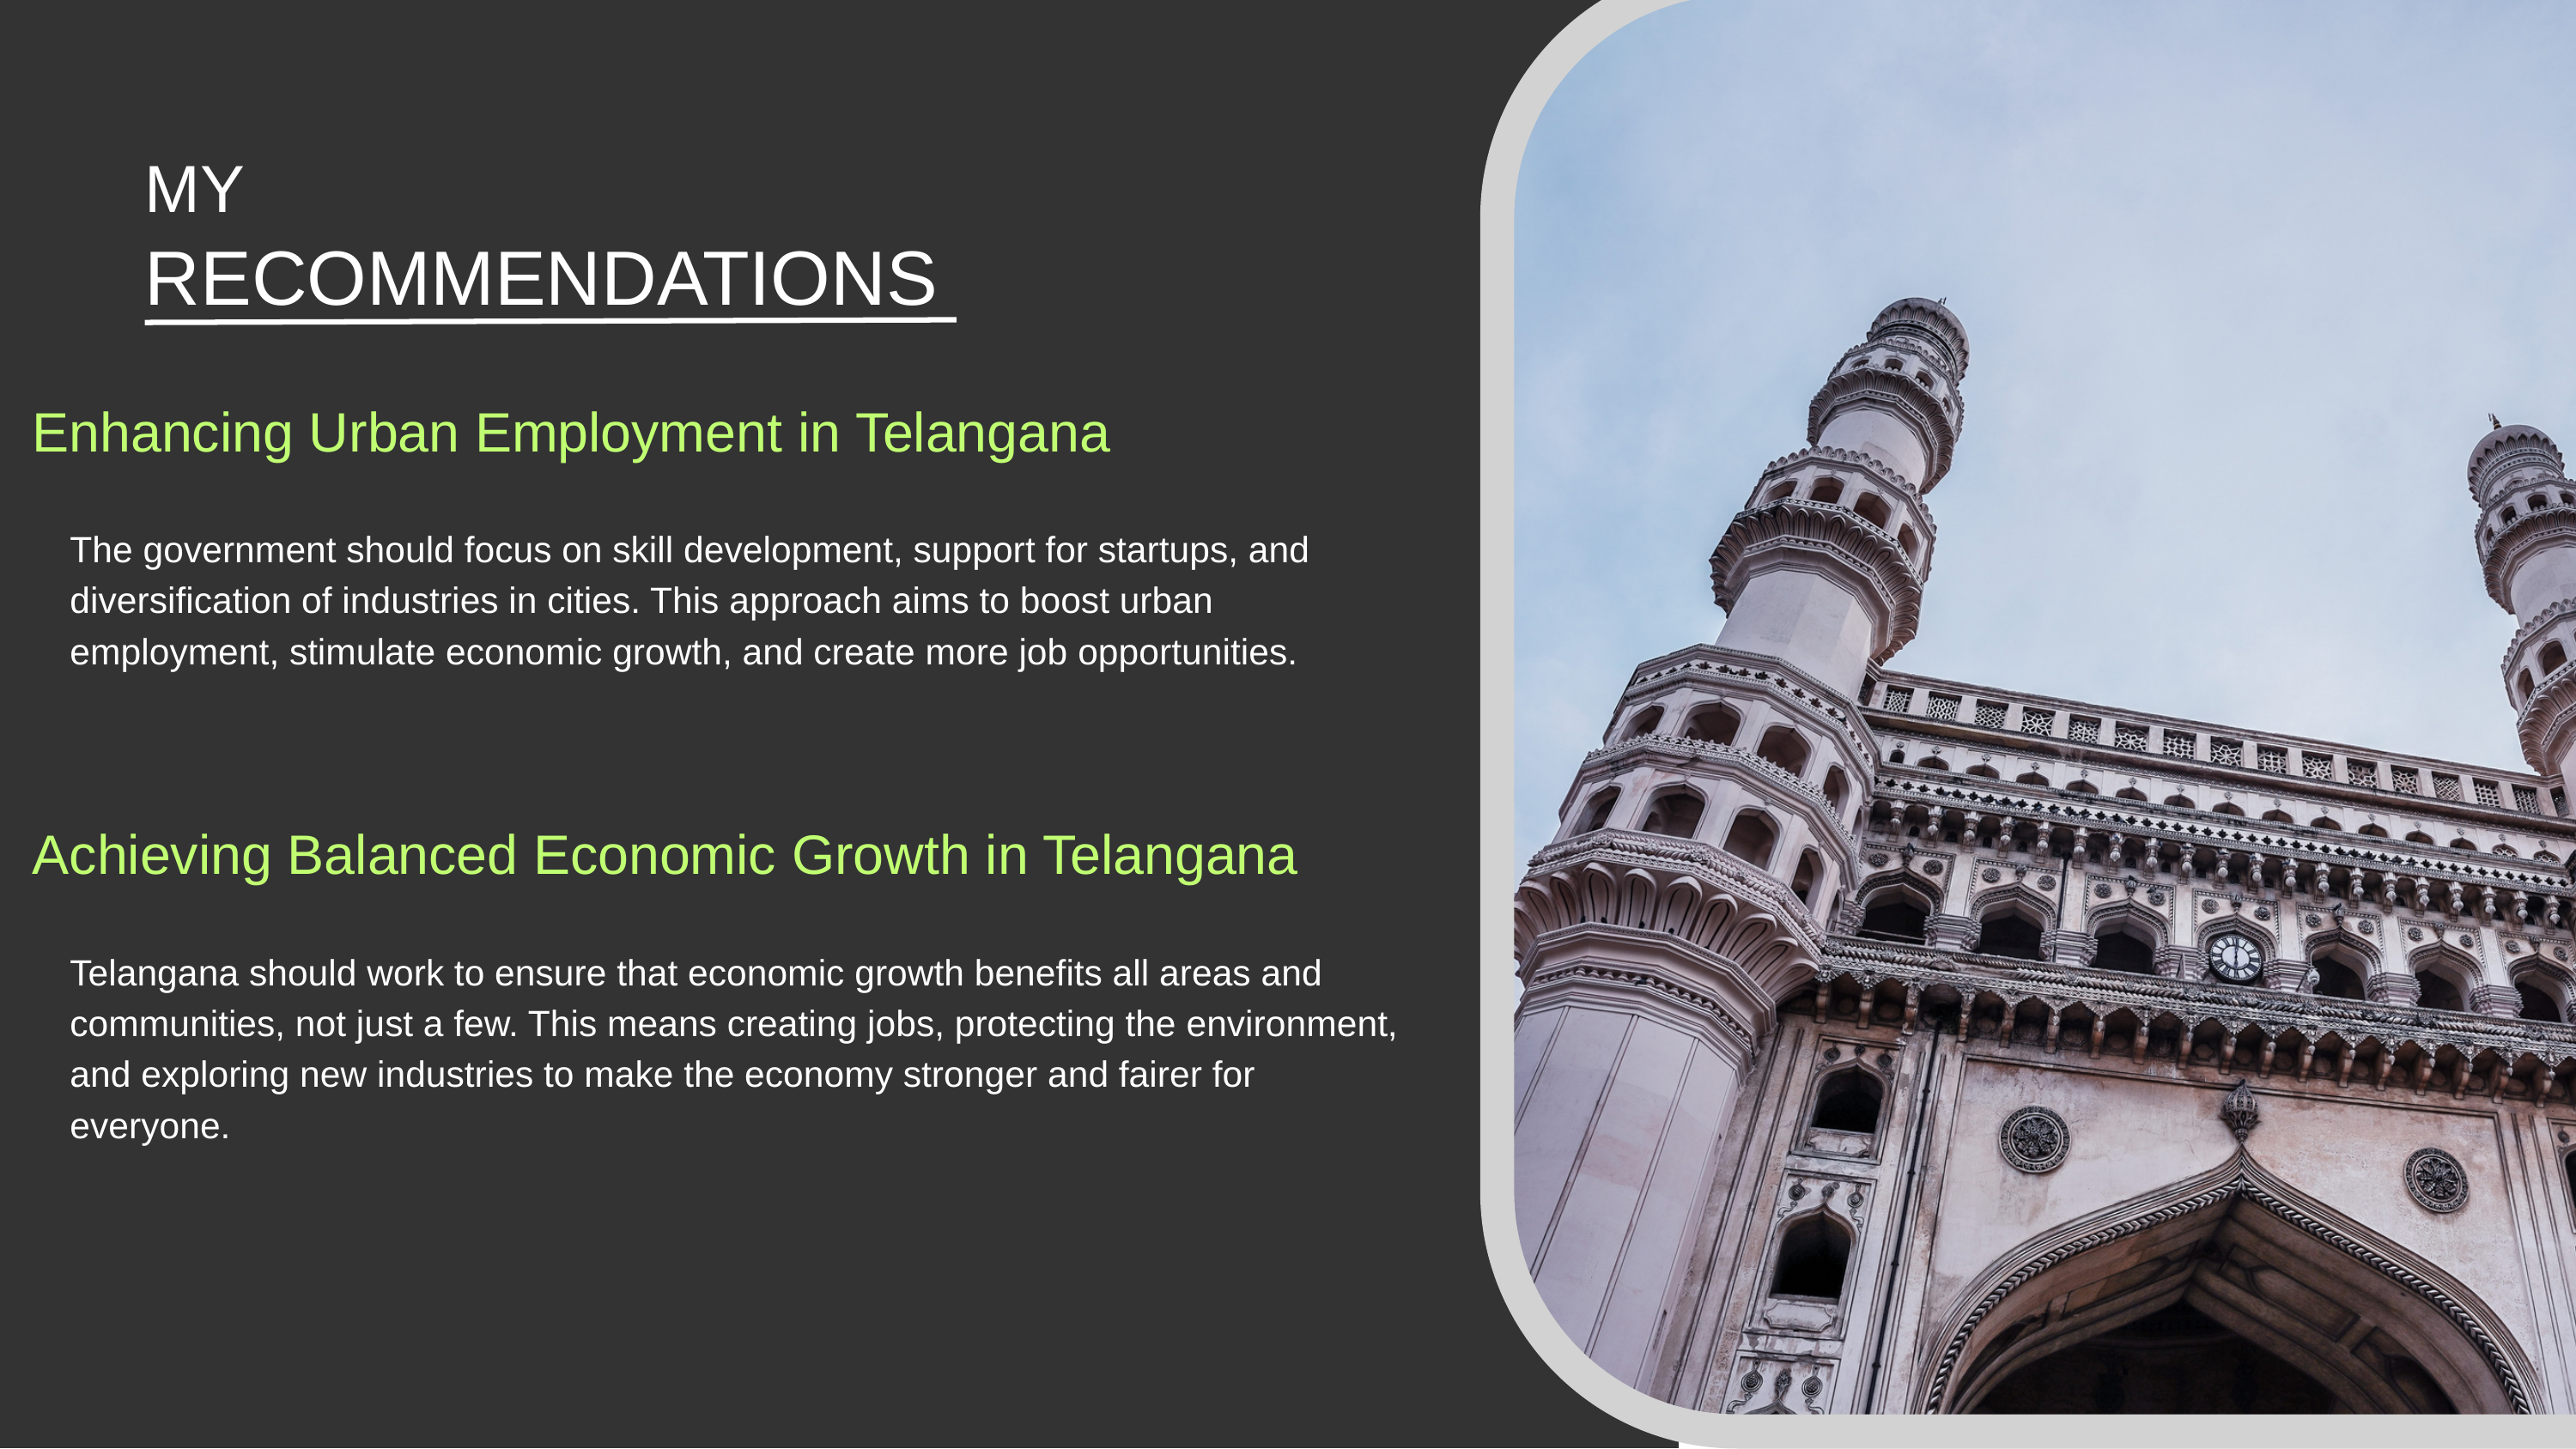

MY
RECOMMENDATIONS

Enhancing Urban Employment in Telangana
The government should focus on skill development, support for startups, and diversification of industries in cities. This approach aims to boost urban employment, stimulate economic growth, and create more job opportunities.
Achieving Balanced Economic Growth in Telangana
Telangana should work to ensure that economic growth benefits all areas and communities, not just a few. This means creating jobs, protecting the environment, and exploring new industries to make the economy stronger and fairer for everyone.